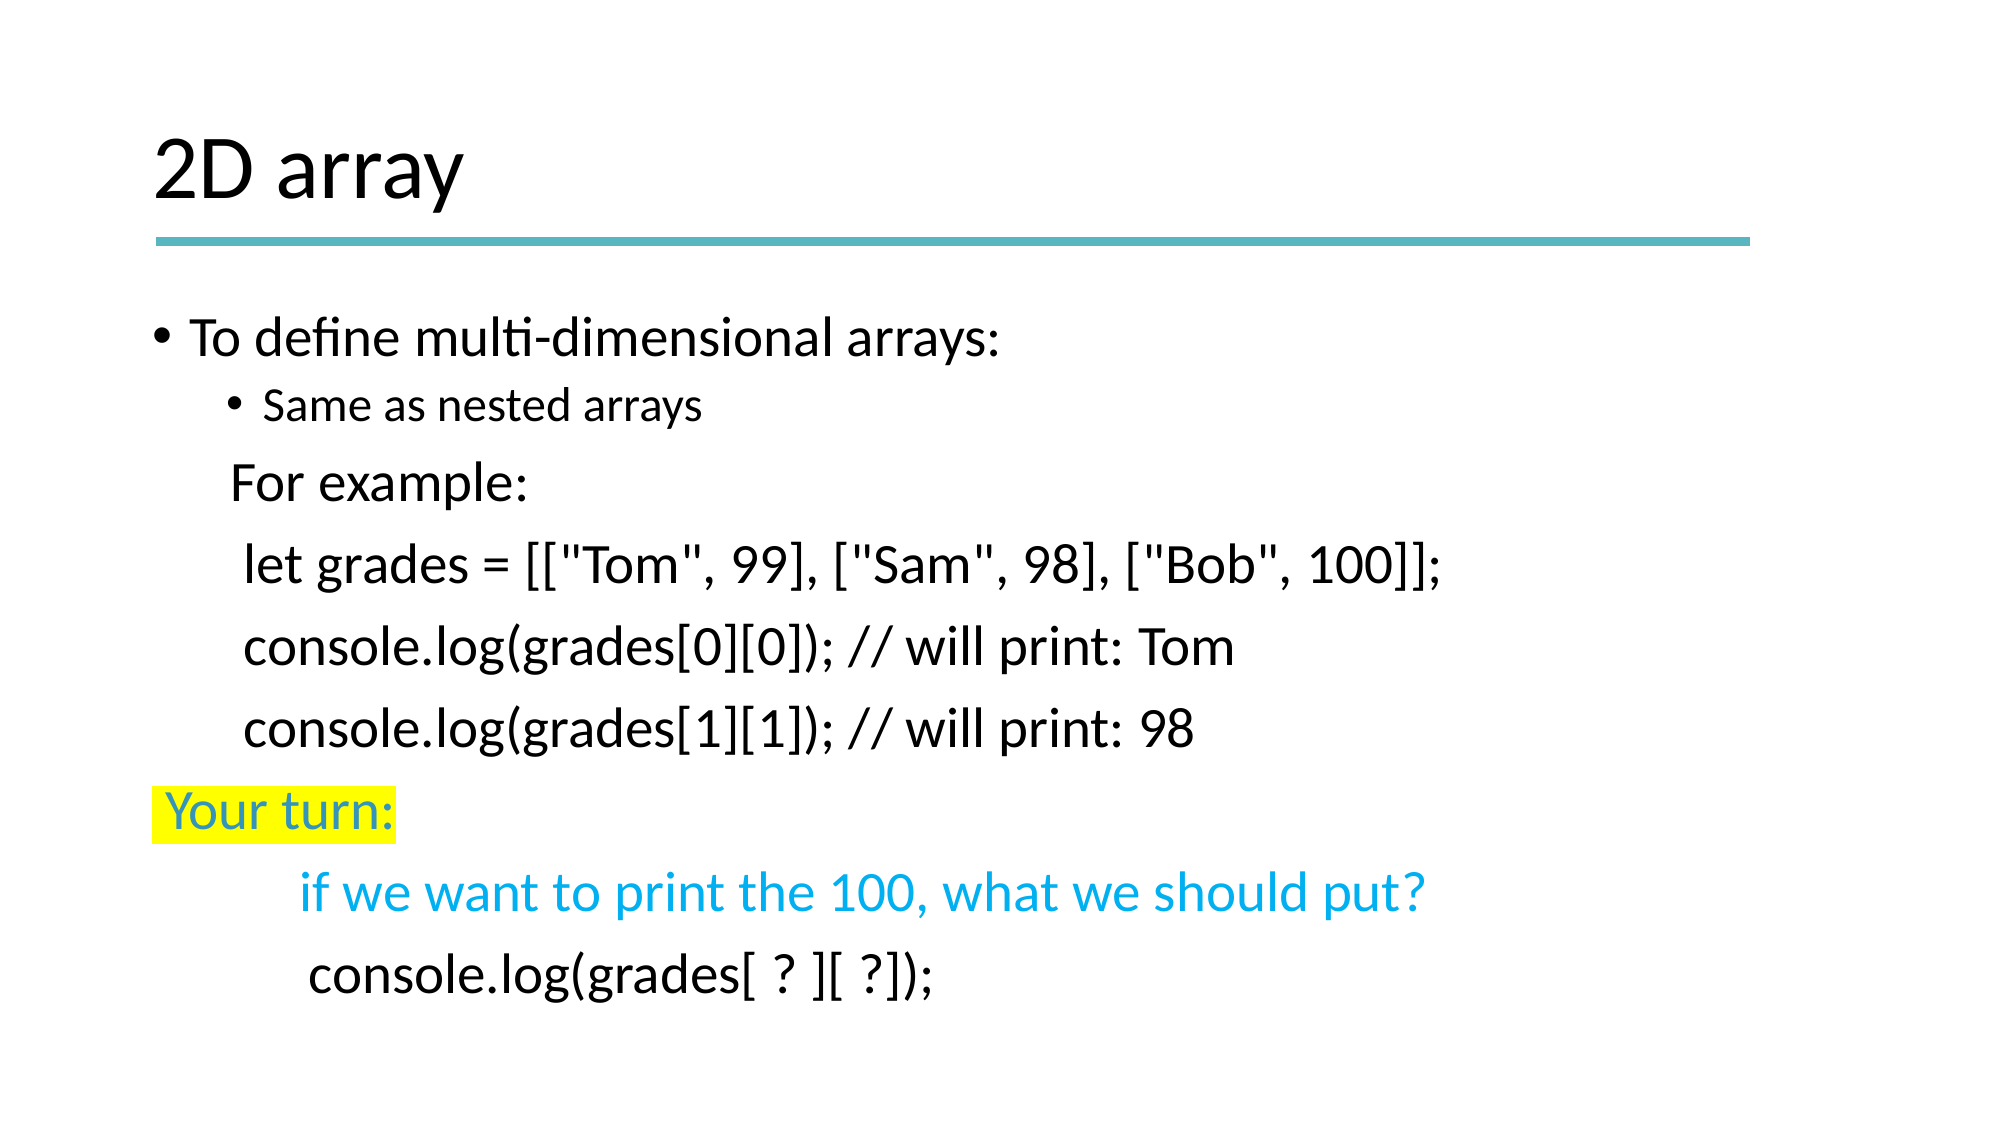

# 2D array
To define multi-dimensional arrays:
Same as nested arrays
      For example:
       let grades = [["Tom", 99], ["Sam", 98], ["Bob", 100]];
       console.log(grades[0][0]); // will print: Tom
       console.log(grades[1][1]); // will print: 98
 Your turn:
	if we want to print the 100, what we should put?
            console.log(grades[ ? ][ ?]);